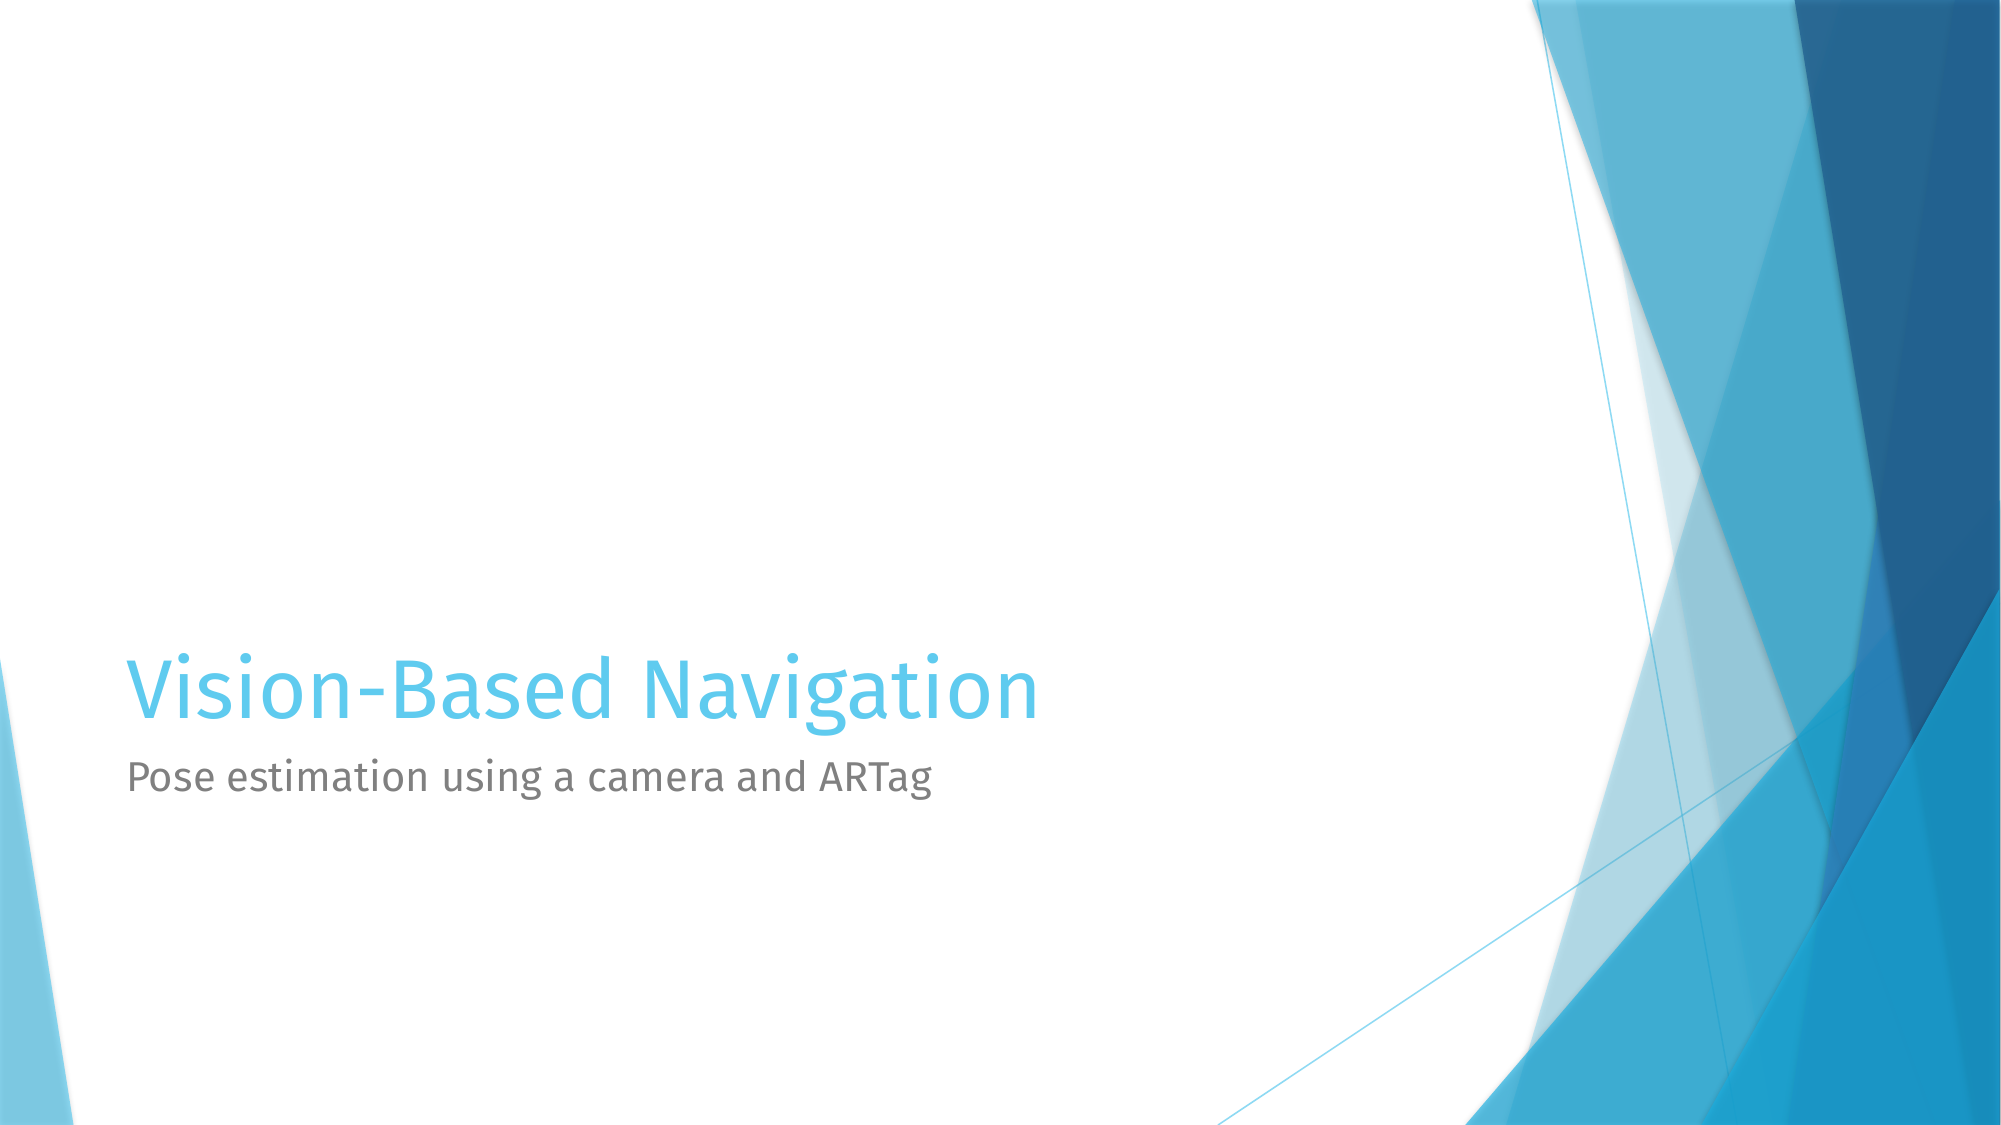

# Vision-Based Navigation
Pose estimation using a camera and ARTag